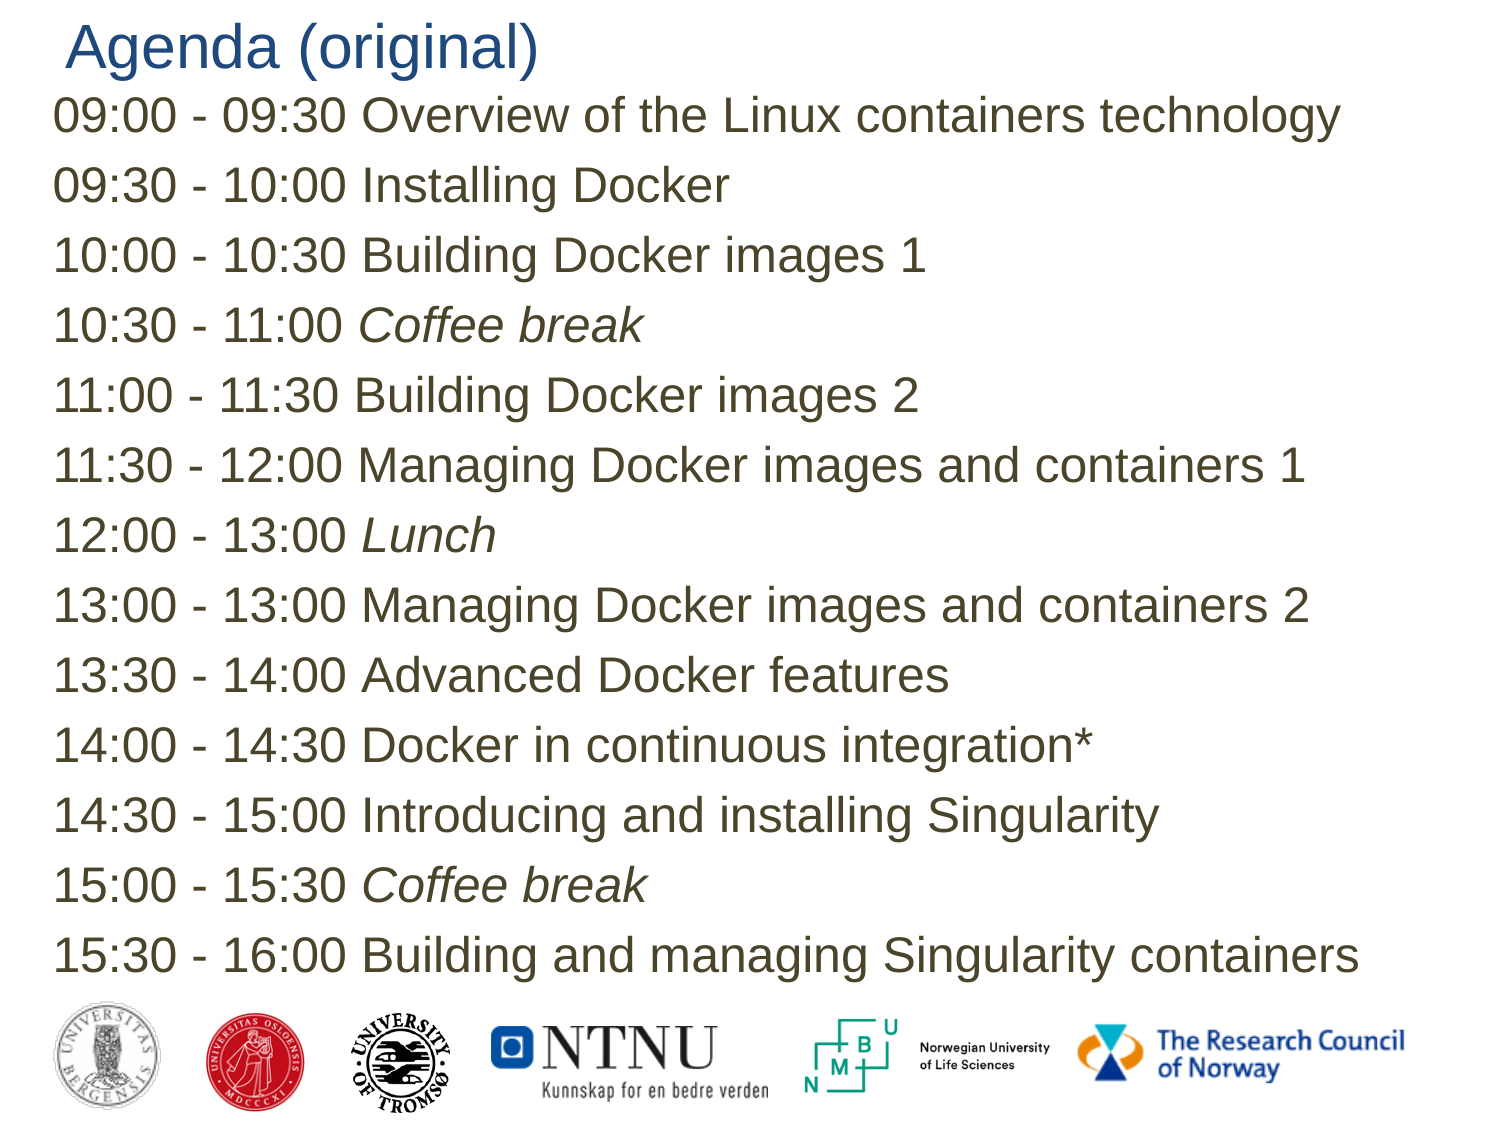

# Agenda (original)
09:00 - 09:30 Overview of the Linux containers technology
09:30 - 10:00 Installing Docker
10:00 - 10:30 Building Docker images 1
10:30 - 11:00 Coffee break
11:00 - 11:30 Building Docker images 2
11:30 - 12:00 Managing Docker images and containers 1
12:00 - 13:00 Lunch
13:00 - 13:00 Managing Docker images and containers 2
13:30 - 14:00 Advanced Docker features
14:00 - 14:30 Docker in continuous integration*
14:30 - 15:00 Introducing and installing Singularity
15:00 - 15:30 Coffee break
15:30 - 16:00 Building and managing Singularity containers